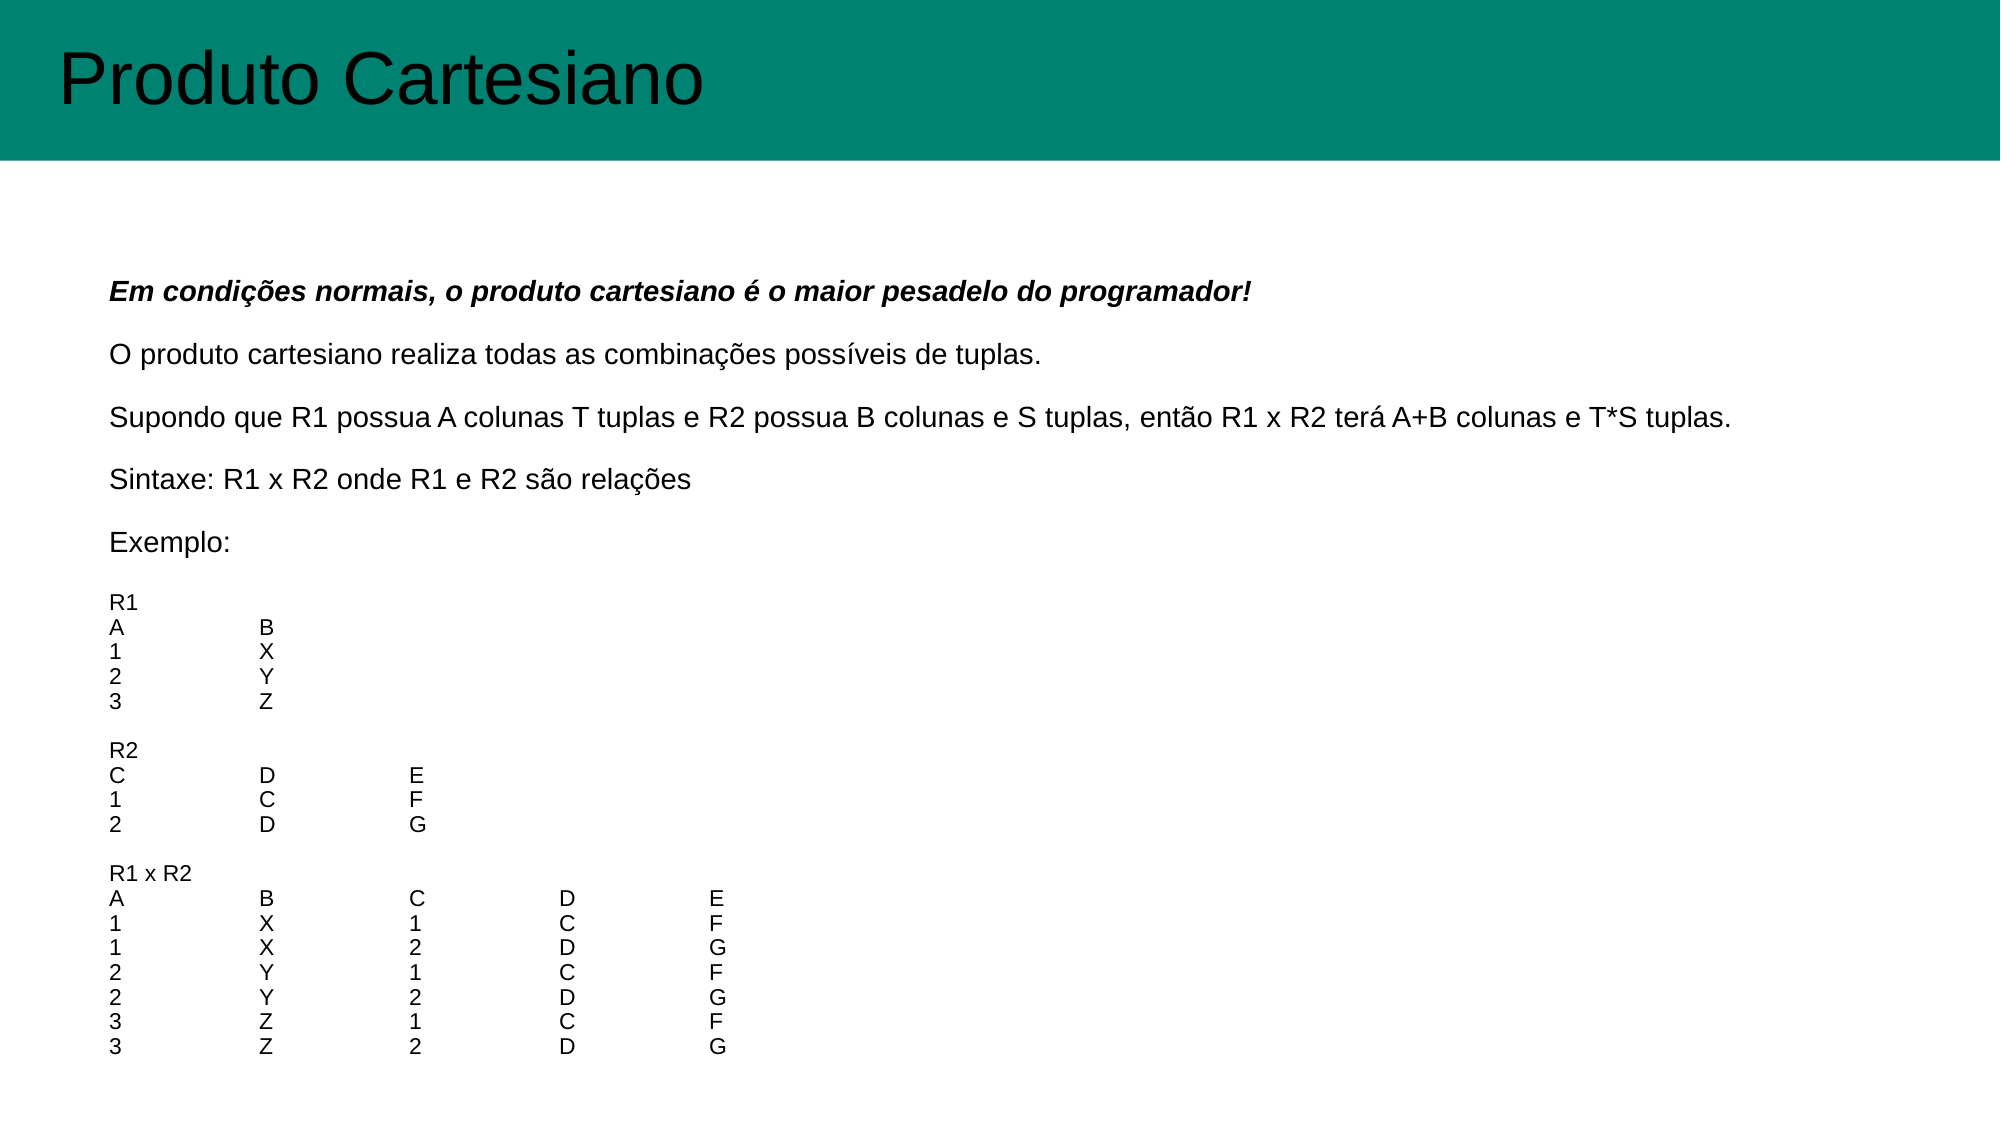

Produto Cartesiano
#

Em condições normais, o produto cartesiano é o maior pesadelo do programador!

O produto cartesiano realiza todas as combinações possíveis de tuplas.

Supondo que R1 possua A colunas T tuplas e R2 possua B colunas e S tuplas, então R1 x R2 terá A+B colunas e T*S tuplas.

Sintaxe: R1 x R2 onde R1 e R2 são relações

Exemplo:

R1
A	B
1	X
2	Y
3	Z

R2
C	D	E
1	C	F
2	D	G

R1 x R2
A	B	C	D	E
1	X	1	C	F
1	X	2	D	G
2	Y	1	C	F
2	Y	2	D	G
3	Z	1	C	F
3	Z	2	D	G